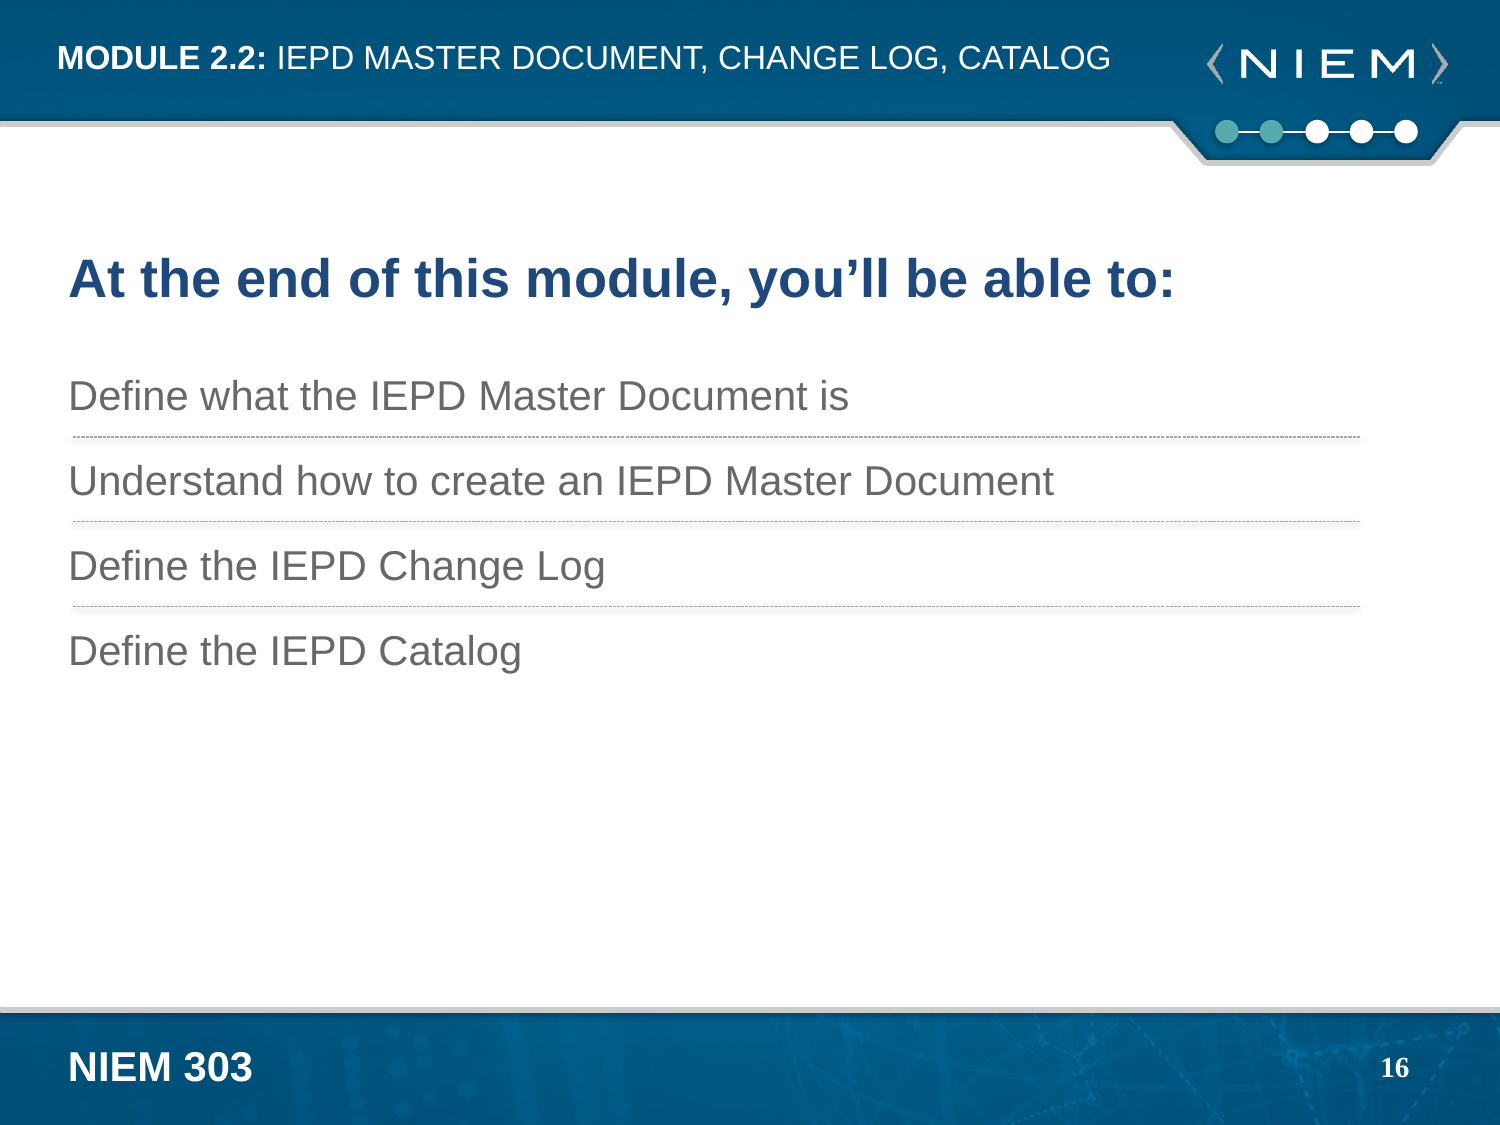

# Module 2.2: IEPD Master Document, Change Log, Catalog

At the end of this module, you’ll be able to:
Define what the IEPD Master Document is
Understand how to create an IEPD Master Document
Define the IEPD Change Log
Define the IEPD Catalog
16